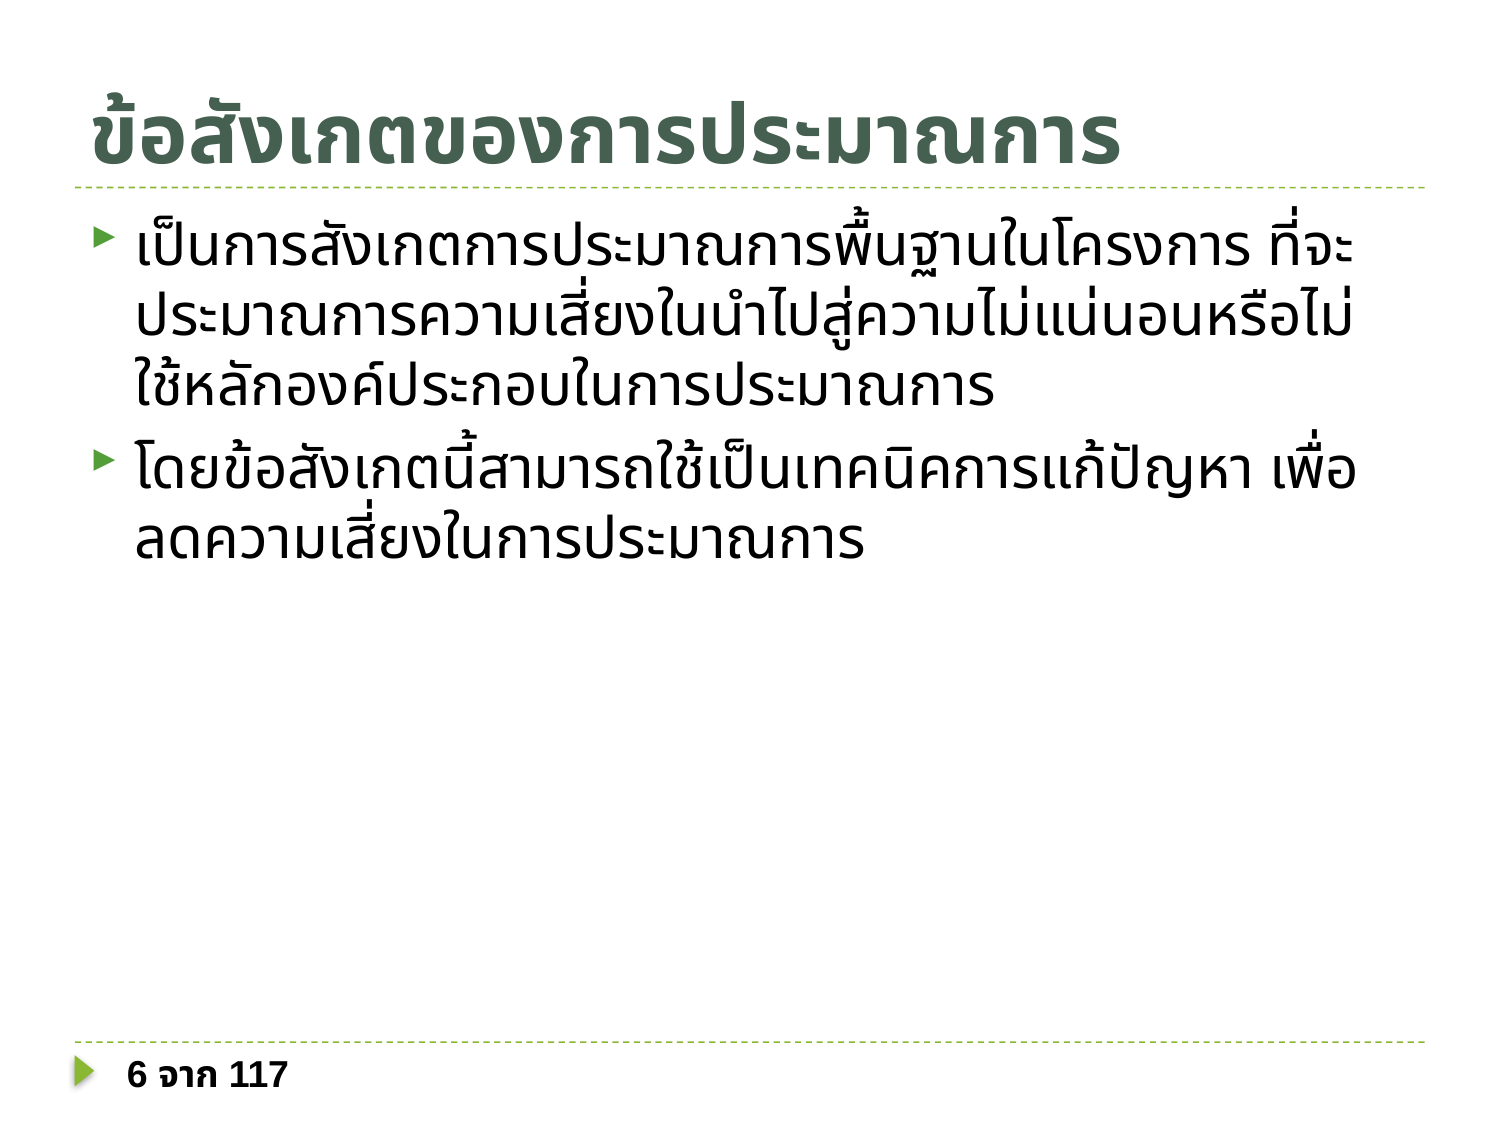

# ข้อสังเกตของการประมาณการ
เป็นการสังเกตการประมาณการพื้นฐานในโครงการ ที่จะประมาณการความเสี่ยงในนำไปสู่ความไม่แน่นอนหรือไม่ ใช้หลักองค์ประกอบในการประมาณการ
โดยข้อสังเกตนี้สามารถใช้เป็นเทคนิคการแก้ปัญหา เพื่อลดความเสี่ยงในการประมาณการ
6 จาก 117